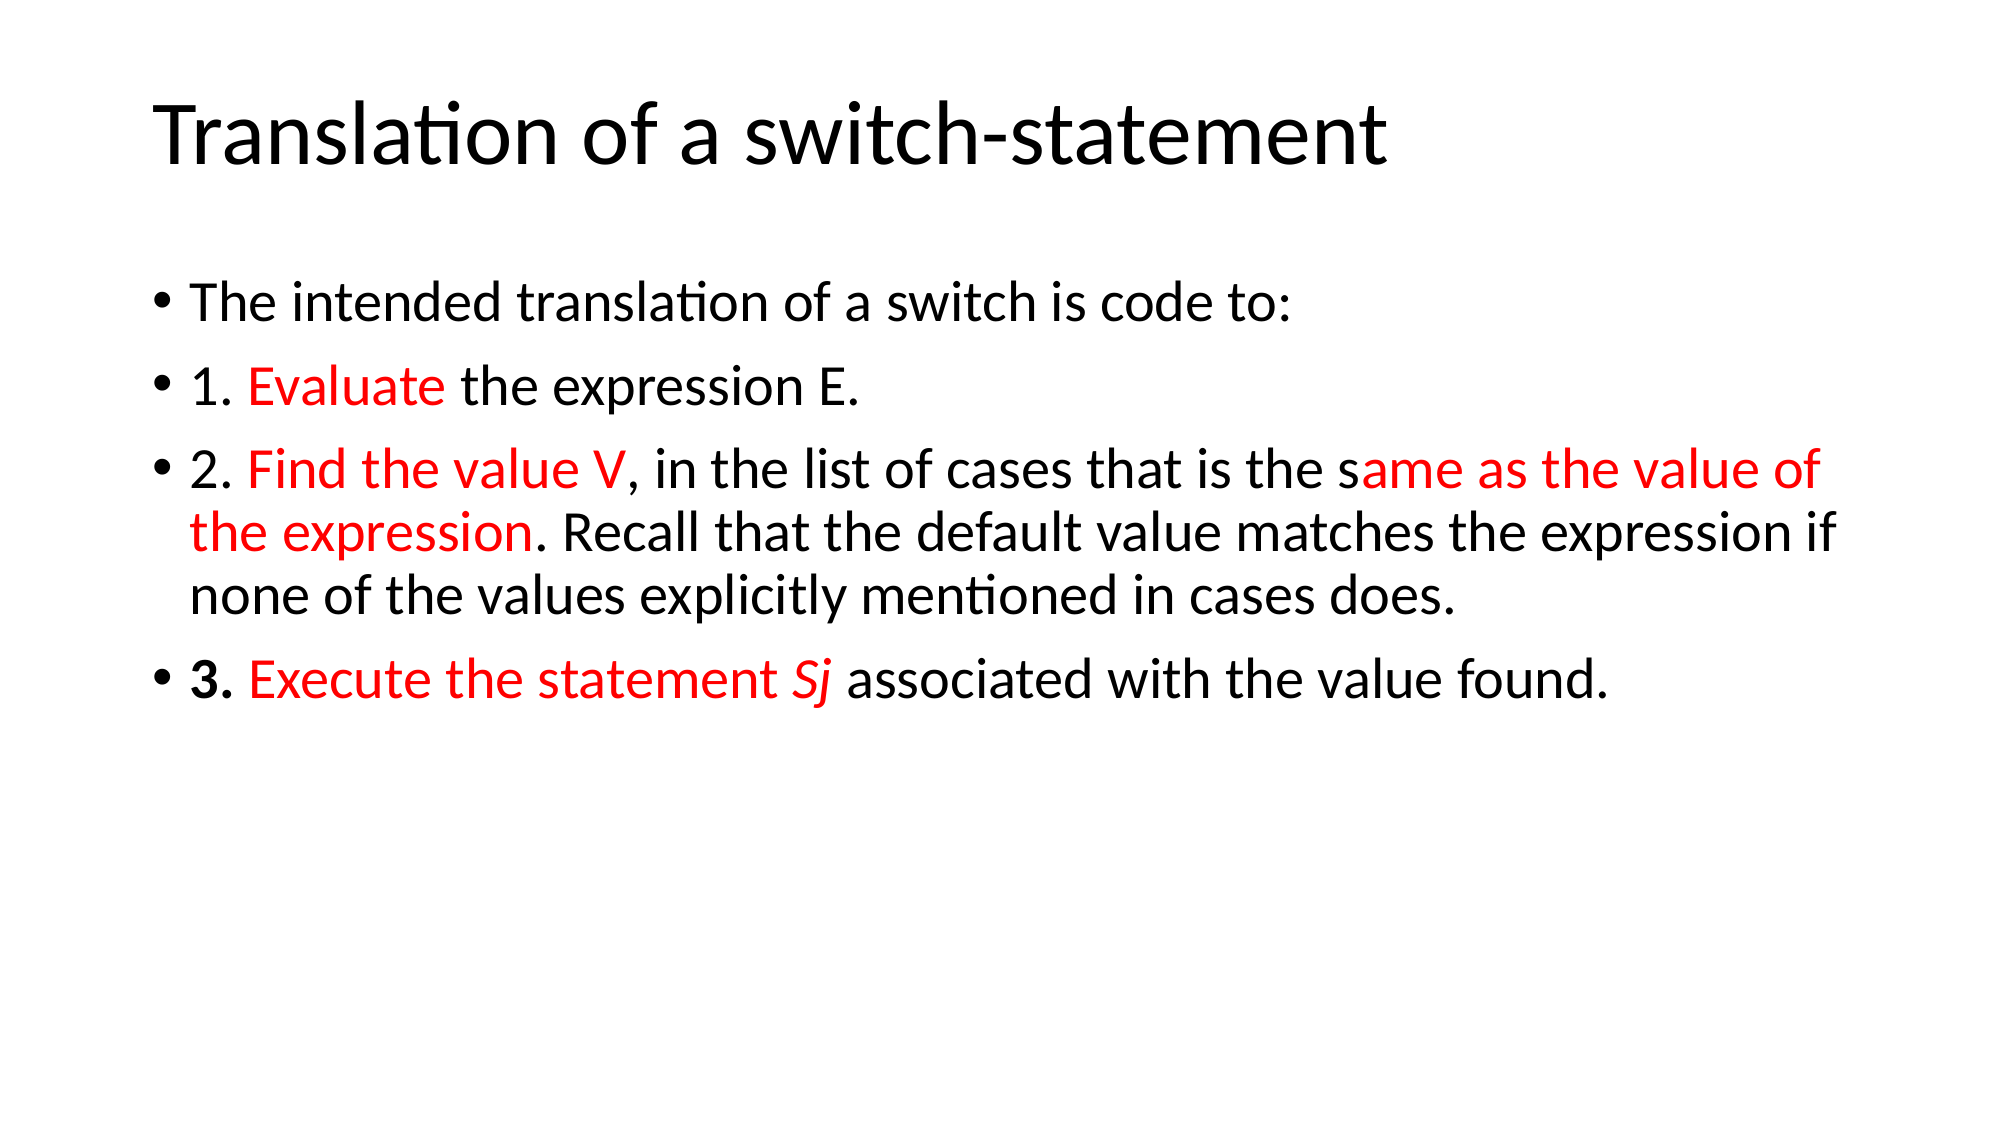

# Translation of a switch-statement
The intended translation of a switch is code to:
1. Evaluate the expression E.
2. Find the value V, in the list of cases that is the same as the value of the expression. Recall that the default value matches the expression if none of the values explicitly mentioned in cases does.
3. Execute the statement Sj associated with the value found.